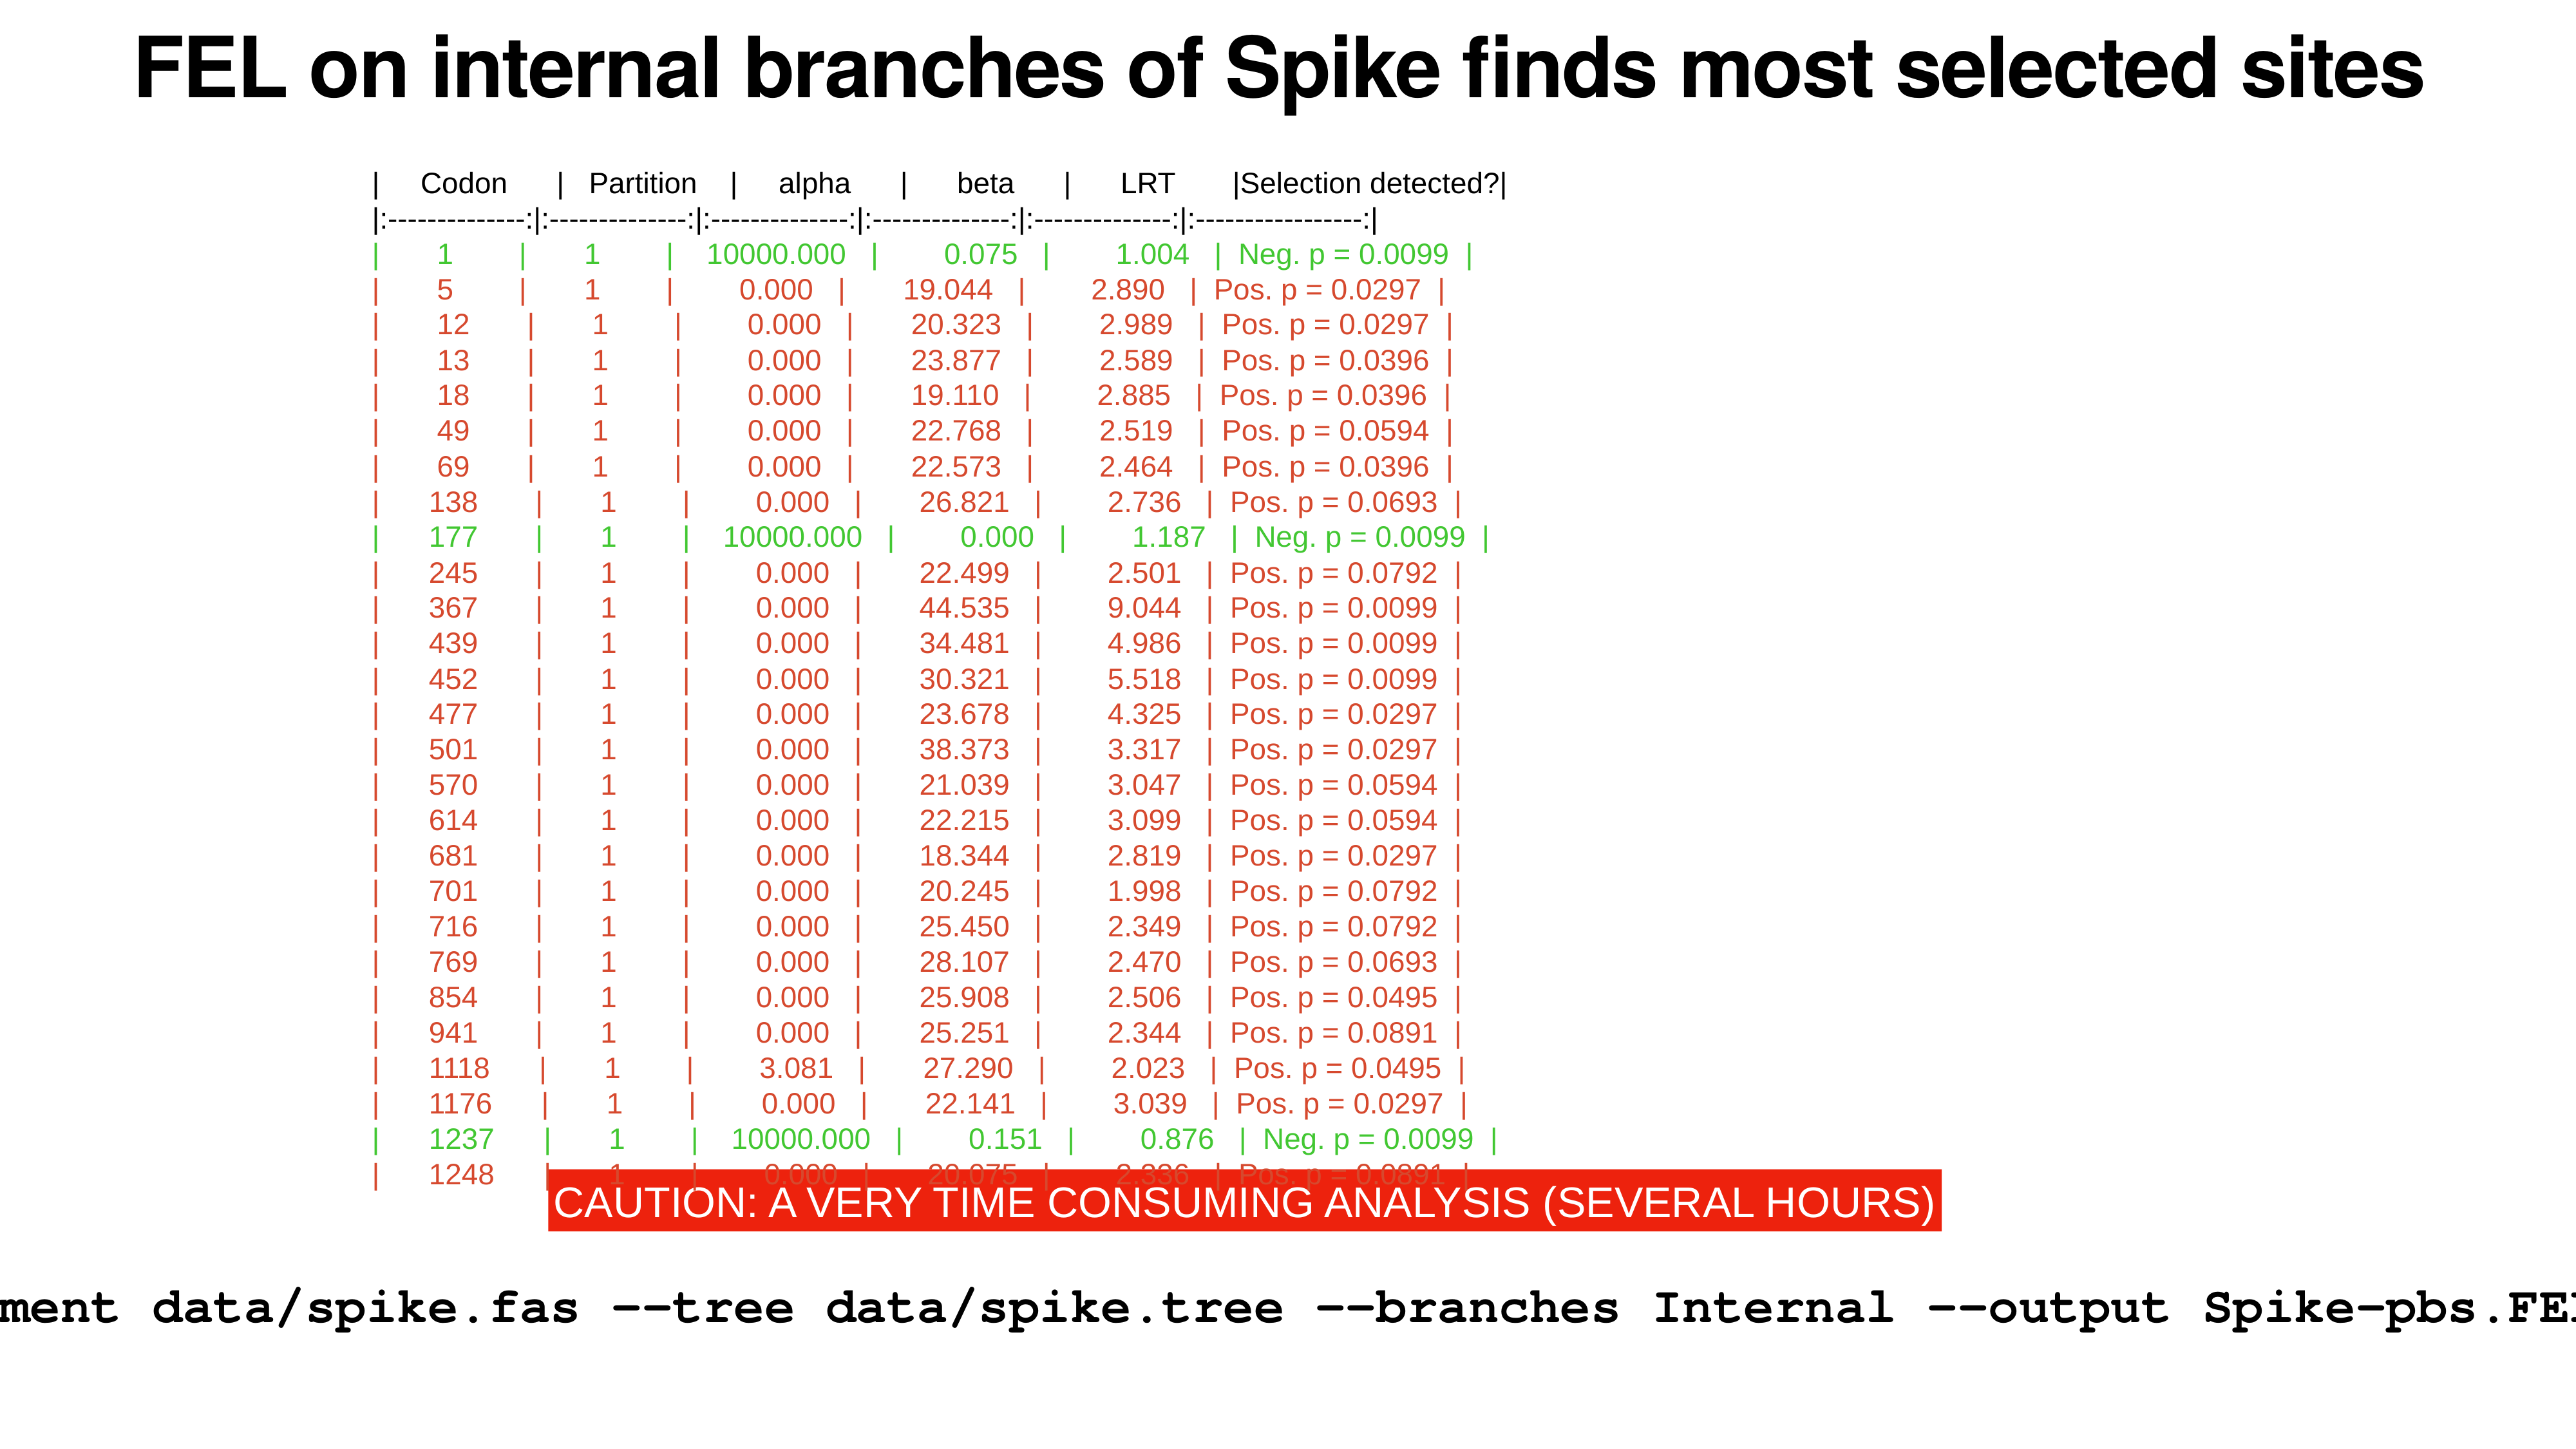

# FEL on internal branches of Spike finds most selected sites
|     Codon      |   Partition    |     alpha      |      beta      |      LRT       |Selection detected?|
|:--------------:|:--------------:|:--------------:|:--------------:|:--------------:|:-----------------:|
|       1        |       1        |    10000.000   |        0.075   |        1.004   |  Neg. p = 0.0099  |
|       5        |       1        |        0.000   |       19.044   |        2.890   |  Pos. p = 0.0297  |
|       12       |       1        |        0.000   |       20.323   |        2.989   |  Pos. p = 0.0297  |
|       13       |       1        |        0.000   |       23.877   |        2.589   |  Pos. p = 0.0396  |
|       18       |       1        |        0.000   |       19.110   |        2.885   |  Pos. p = 0.0396  |
|       49       |       1        |        0.000   |       22.768   |        2.519   |  Pos. p = 0.0594  |
|       69       |       1        |        0.000   |       22.573   |        2.464   |  Pos. p = 0.0396  |
|      138       |       1        |        0.000   |       26.821   |        2.736   |  Pos. p = 0.0693  |
|      177       |       1        |    10000.000   |        0.000   |        1.187   |  Neg. p = 0.0099  |
|      245       |       1        |        0.000   |       22.499   |        2.501   |  Pos. p = 0.0792  |
|      367       |       1        |        0.000   |       44.535   |        9.044   |  Pos. p = 0.0099  |
|      439       |       1        |        0.000   |       34.481   |        4.986   |  Pos. p = 0.0099  |
|      452       |       1        |        0.000   |       30.321   |        5.518   |  Pos. p = 0.0099  |
|      477       |       1        |        0.000   |       23.678   |        4.325   |  Pos. p = 0.0297  |
|      501       |       1        |        0.000   |       38.373   |        3.317   |  Pos. p = 0.0297  |
|      570       |       1        |        0.000   |       21.039   |        3.047   |  Pos. p = 0.0594  |
|      614       |       1        |        0.000   |       22.215   |        3.099   |  Pos. p = 0.0594  |
|      681       |       1        |        0.000   |       18.344   |        2.819   |  Pos. p = 0.0297  |
|      701       |       1        |        0.000   |       20.245   |        1.998   |  Pos. p = 0.0792  |
|      716       |       1        |        0.000   |       25.450   |        2.349   |  Pos. p = 0.0792  |
|      769       |       1        |        0.000   |       28.107   |        2.470   |  Pos. p = 0.0693  |
|      854       |       1        |        0.000   |       25.908   |        2.506   |  Pos. p = 0.0495  |
|      941       |       1        |        0.000   |       25.251   |        2.344   |  Pos. p = 0.0891  |
|      1118      |       1        |        3.081   |       27.290   |        2.023   |  Pos. p = 0.0495  |
|      1176      |       1        |        0.000   |       22.141   |        3.039   |  Pos. p = 0.0297  |
|      1237      |       1        |    10000.000   |        0.151   |        0.876   |  Neg. p = 0.0099  |
|      1248      |       1        |        0.000   |       20.075   |        2.336   |  Pos. p = 0.0891  |
CAUTION: A VERY TIME CONSUMING ANALYSIS (SEVERAL HOURS)
hyphy fel --alignment data/spike.fas --tree data/spike.tree --branches Internal --output Spike-pbs.FEL.json --resample 100
97